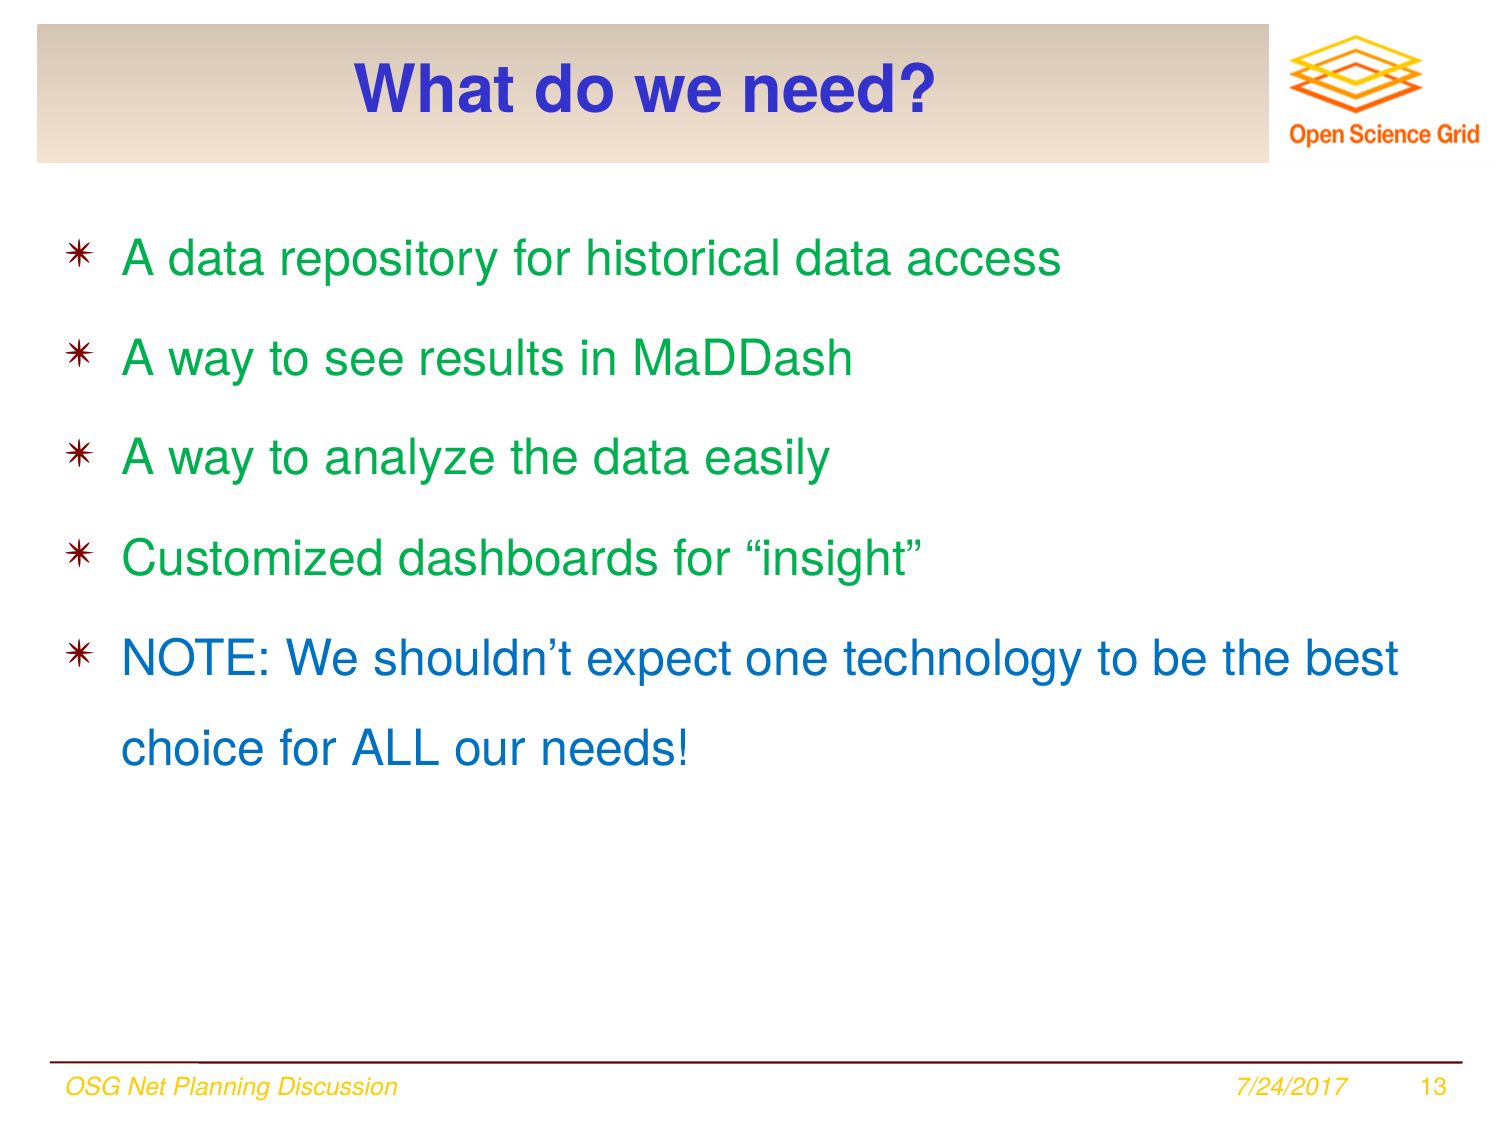

# What do we need?
A data repository for historical data access
A way to see results in MaDDash
A way to analyze the data easily
Customized dashboards for “insight”
NOTE: We shouldn’t expect one technology to be the best choice for ALL our needs!
OSG Net Planning Discussion
7/24/2017
13